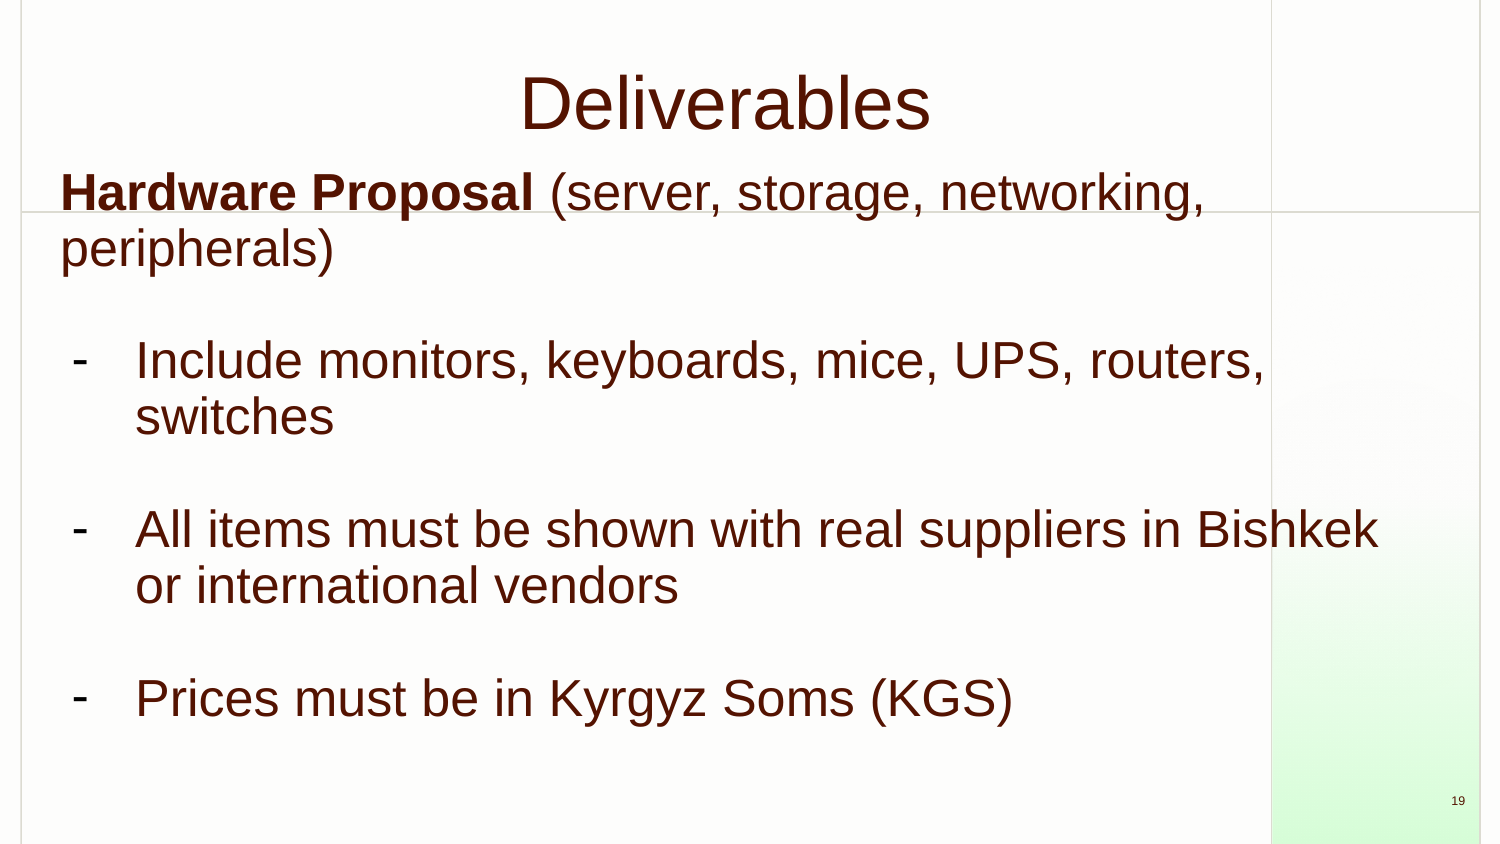

# Deliverables
Hardware Proposal (server, storage, networking, peripherals)

Include monitors, keyboards, mice, UPS, routers, switches

All items must be shown with real suppliers in Bishkek or international vendors

Prices must be in Kyrgyz Soms (KGS)

19